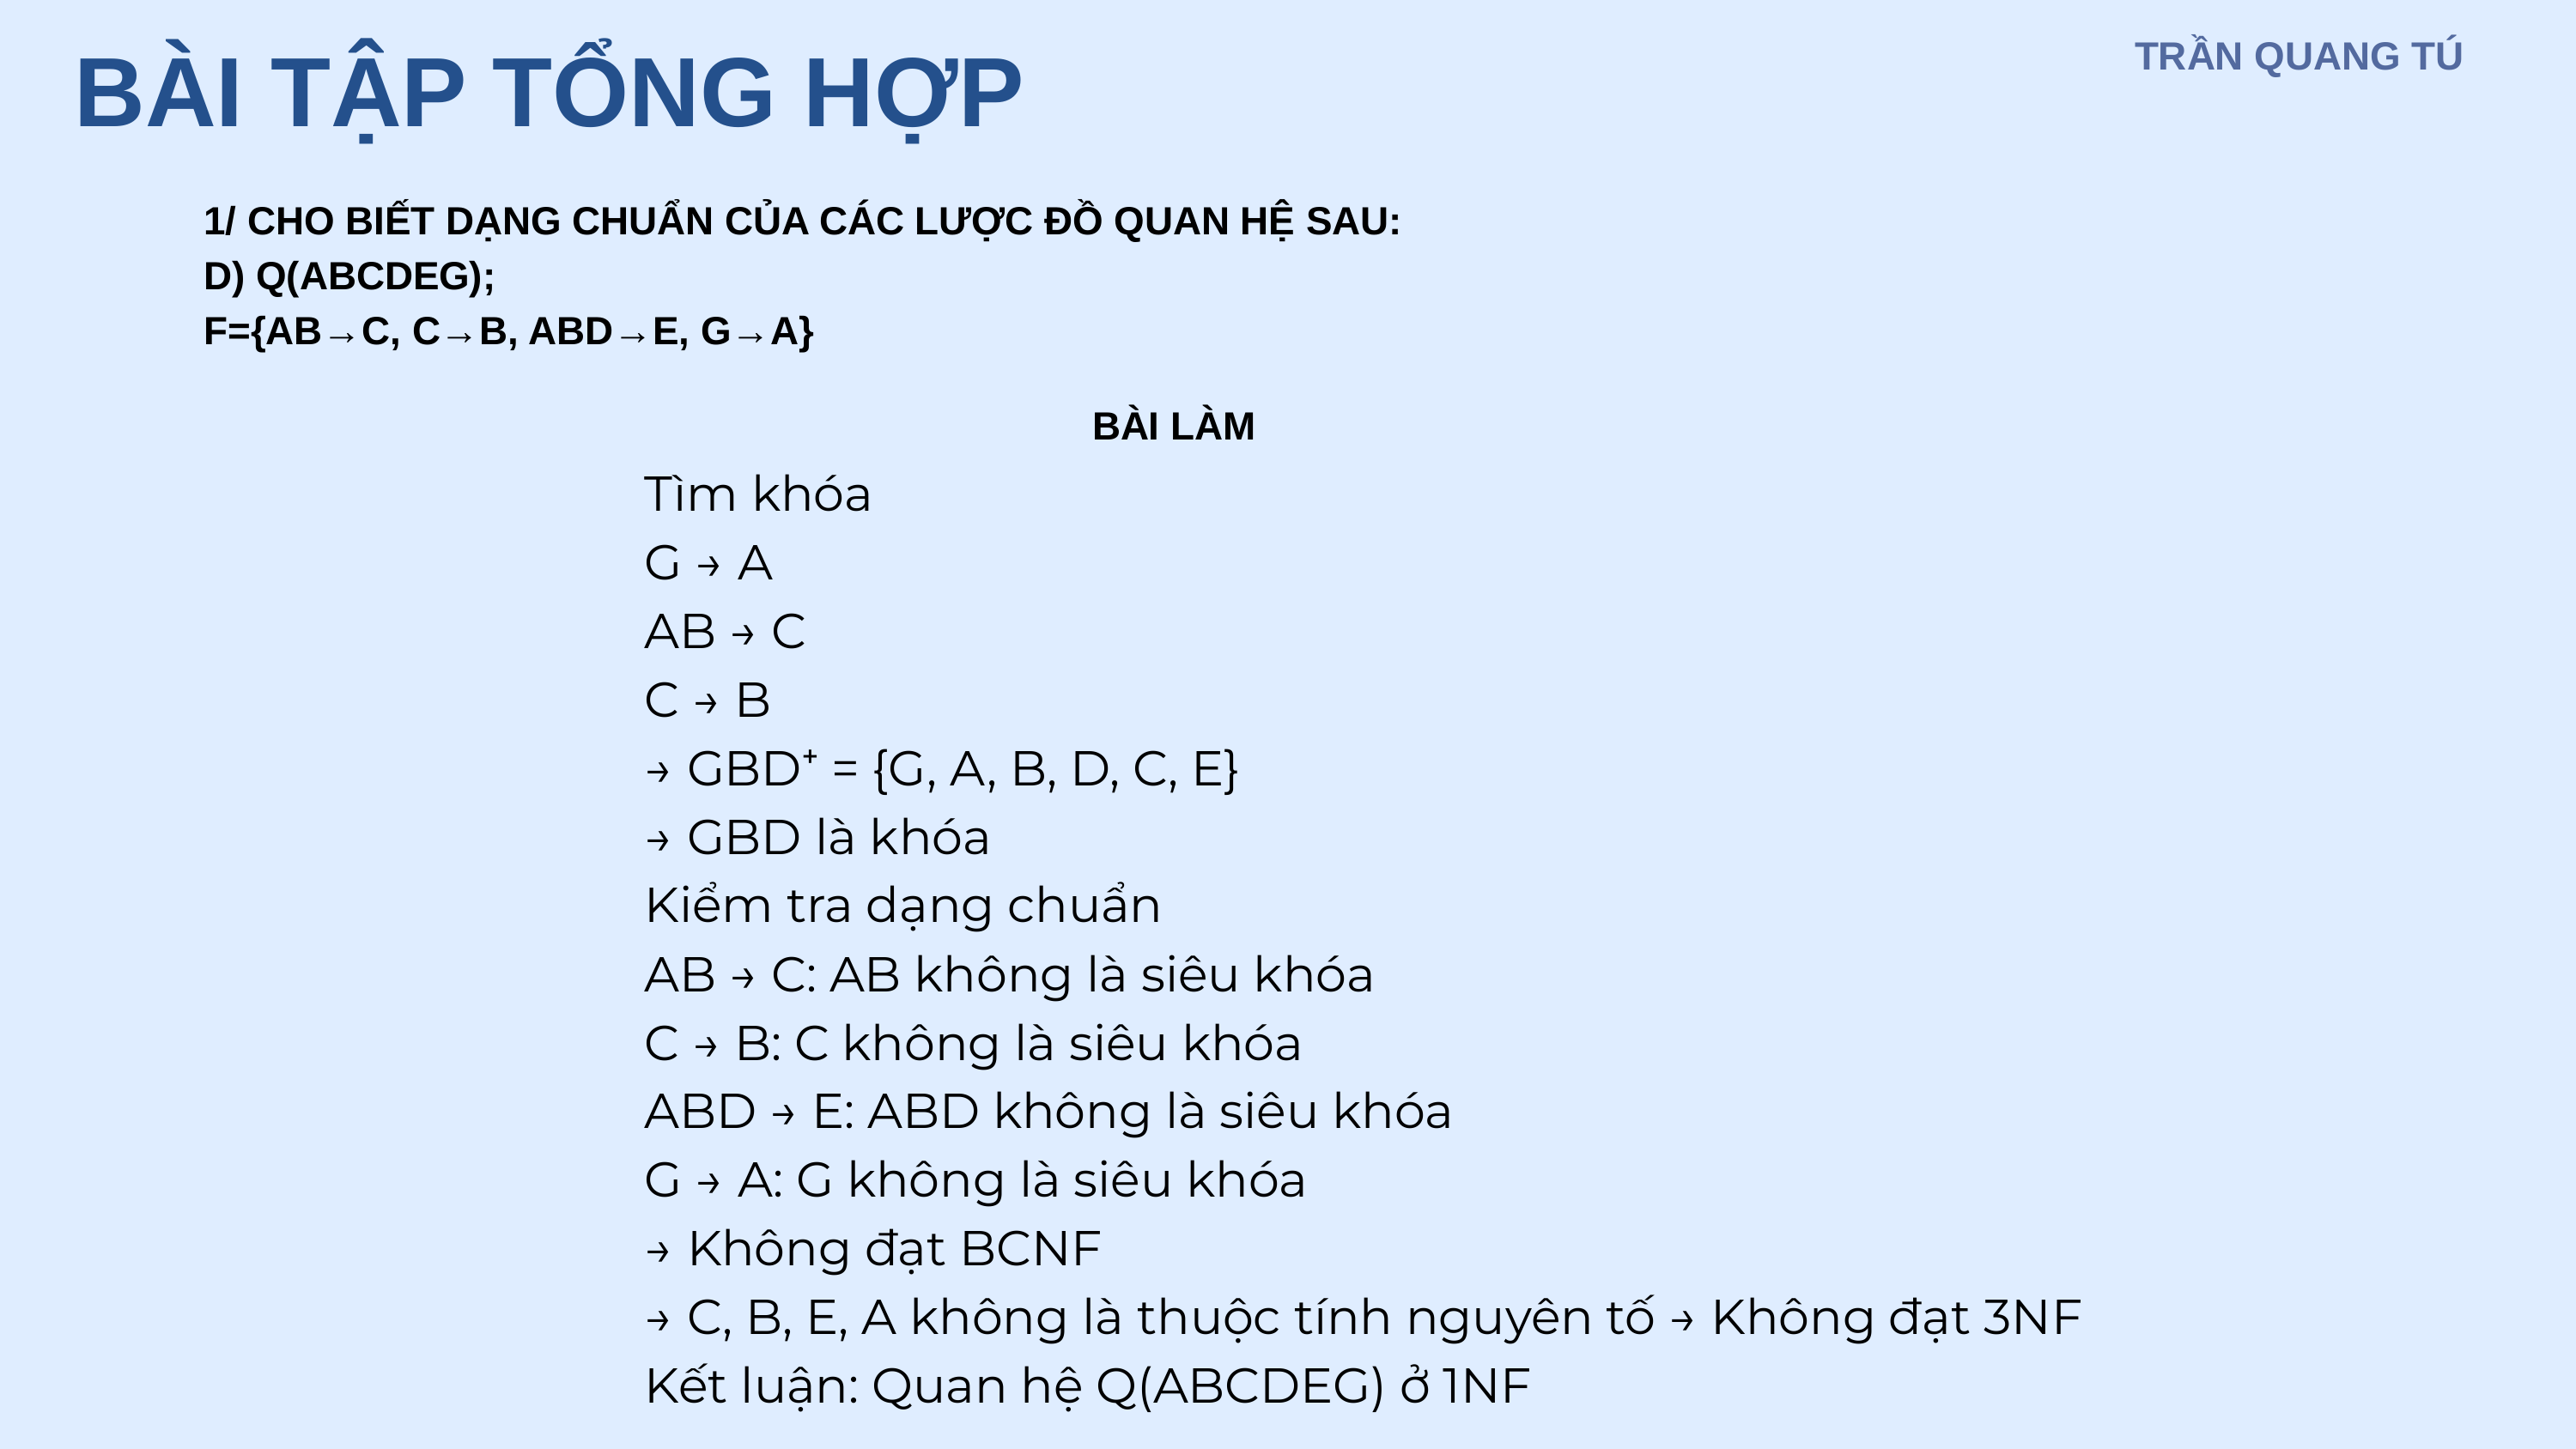

TRẦN QUANG TÚ
 BÀI TẬP TỔNG HỢP
1/ CHO BIẾT DẠNG CHUẨN CỦA CÁC LƯỢC ĐỒ QUAN HỆ SAU:
D) Q(ABCDEG);
F={AB→C, C→B, ABD→E, G→A}

BÀI LÀM
Tìm khóa
G → A
AB → C
C → B
→ GBD⁺ = {G, A, B, D, C, E}
→ GBD là khóa
Kiểm tra dạng chuẩn
AB → C: AB không là siêu khóa
C → B: C không là siêu khóa
ABD → E: ABD không là siêu khóa
G → A: G không là siêu khóa
→ Không đạt BCNF
→ C, B, E, A không là thuộc tính nguyên tố → Không đạt 3NF
Kết luận: Quan hệ Q(ABCDEG) ở 1NF